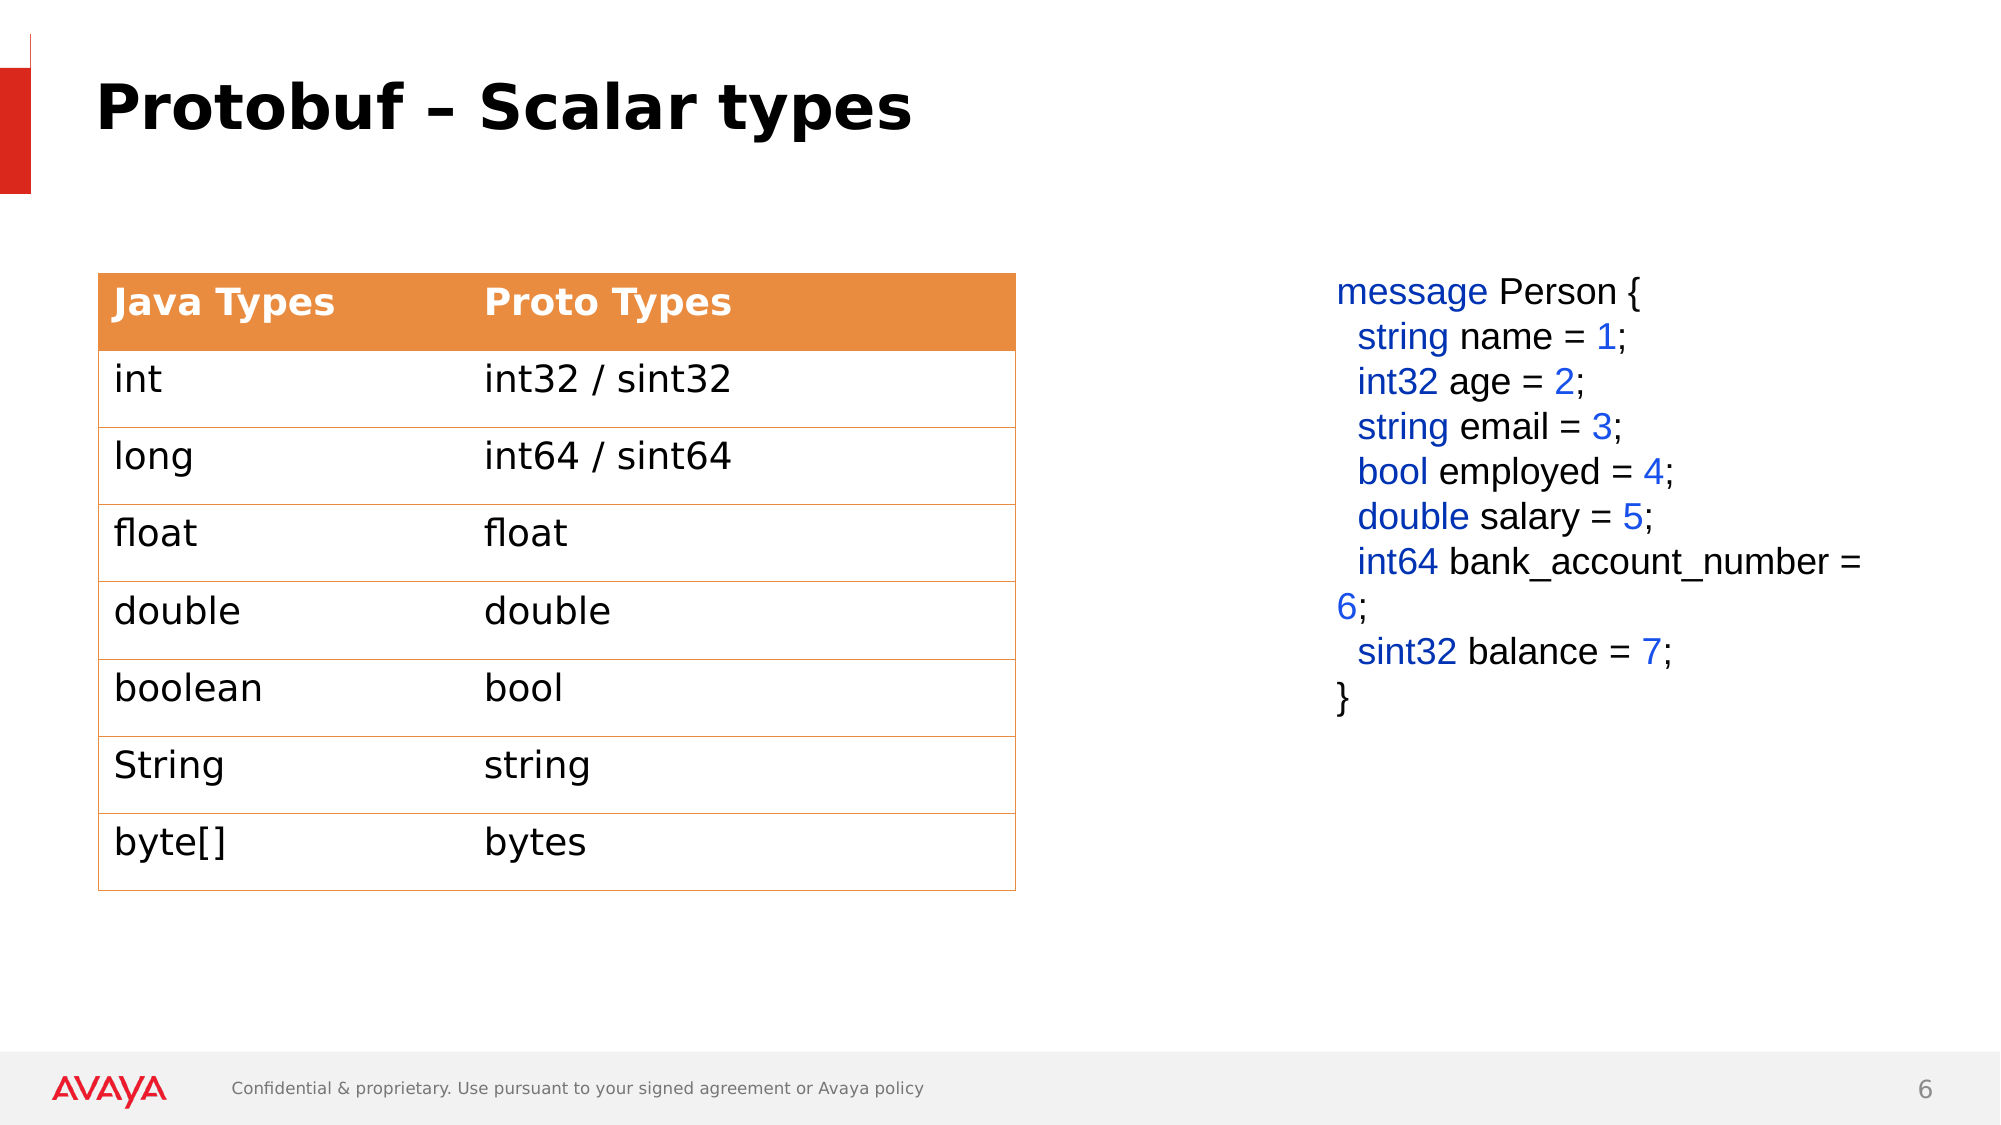

# Protobuf – Scalar types

message Person {
  string name = 1;
  int32 age = 2;
  string email = 3;
  bool employed = 4;
  double salary = 5;
  int64 bank_account_number = 6;
  sint32 balance = 7;
}
| Java Types | Proto Types |
| --- | --- |
| int | int32 / sint32 |
| long | int64 / sint64 |
| float | float |
| double | double |
| boolean | bool |
| String | string |
| byte[] | bytes |